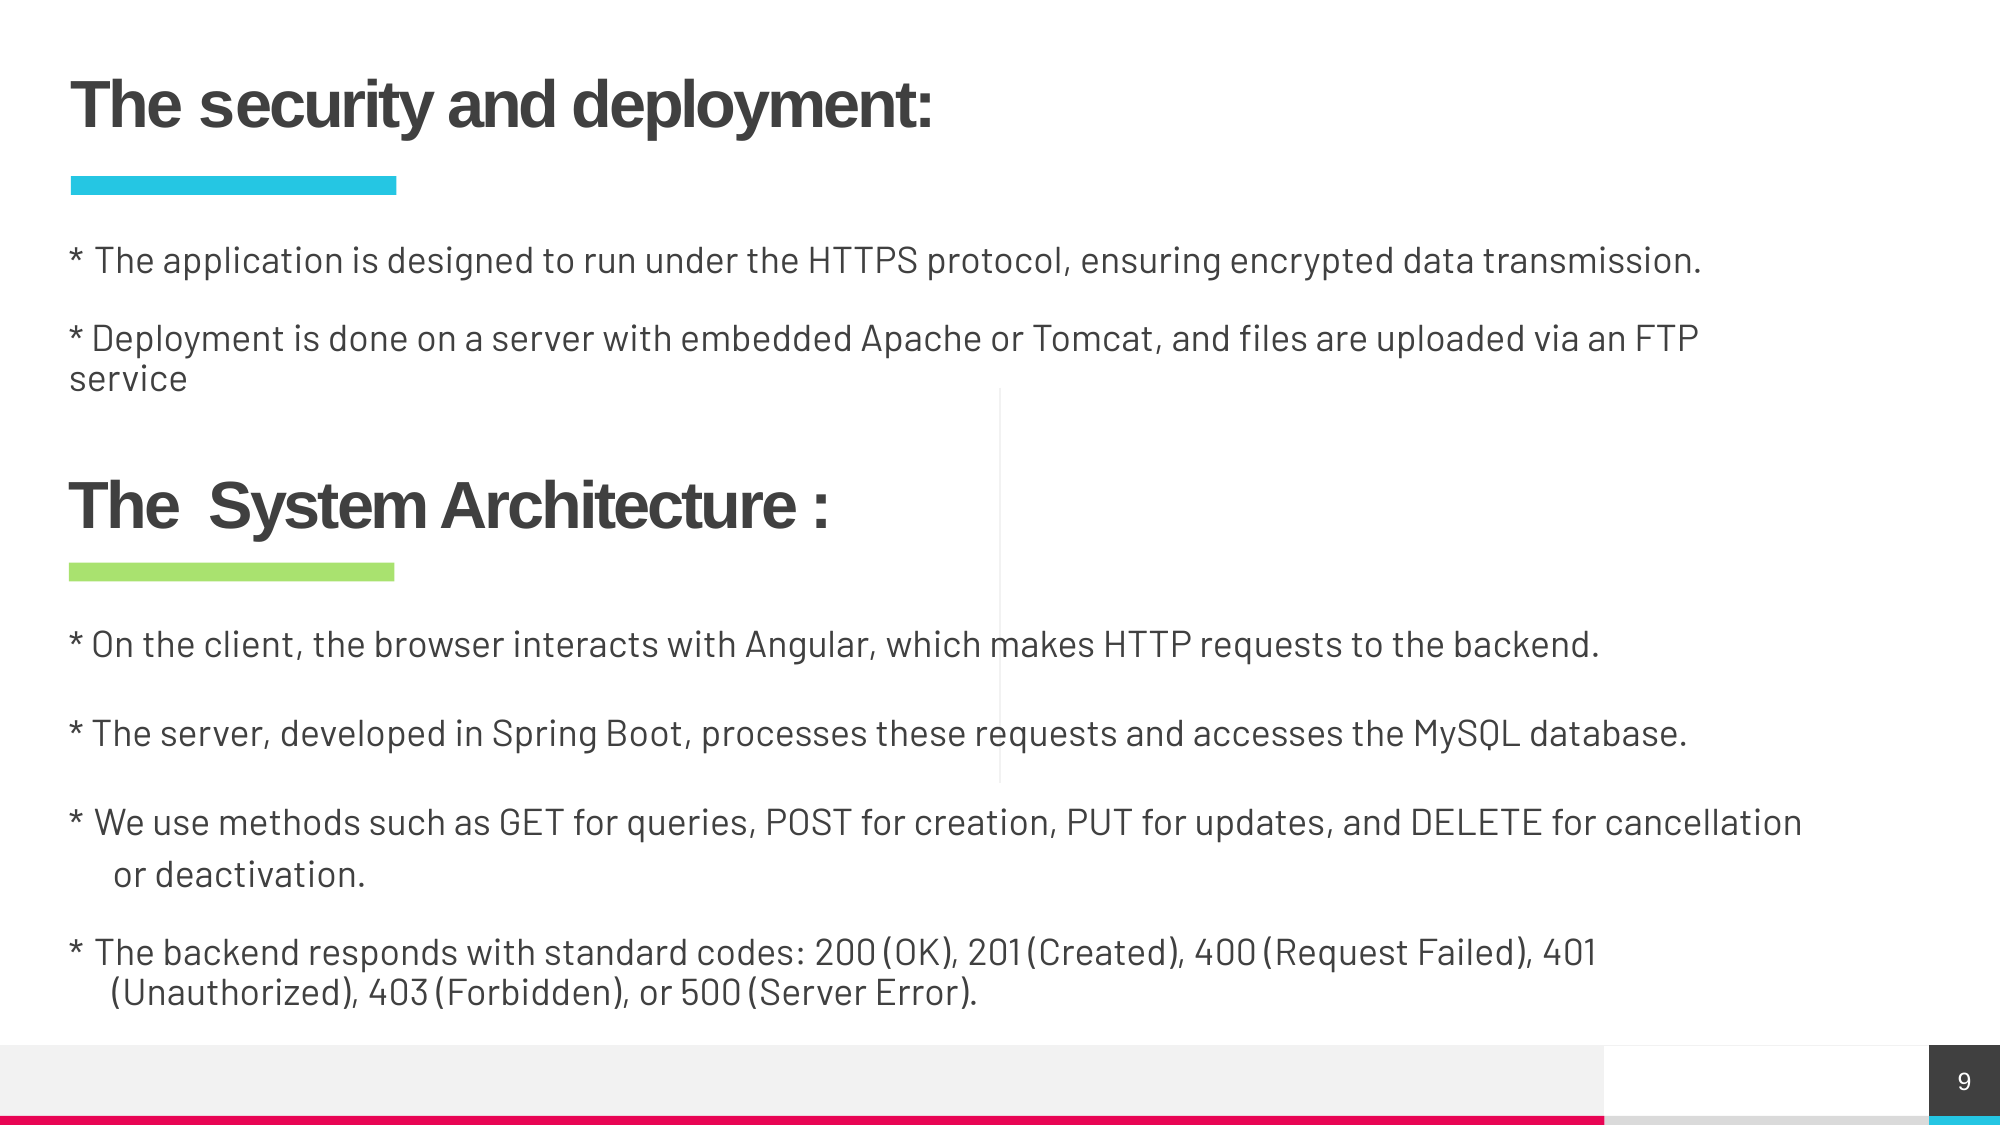

# The security and deployment:

* The application is designed to run under the HTTPS protocol, ensuring encrypted data transmission.
* Deployment is done on a server with embedded Apache or Tomcat, and files are uploaded via an FTP service

The  System Architecture :

* On the client, the browser interacts with Angular, which makes HTTP requests to the backend.
* The server, developed in Spring Boot, processes these requests and accesses the MySQL database.
* We use methods such as GET for queries, POST for creation, PUT for updates, and DELETE for cancellation or deactivation.
* The backend responds with standard codes: 200 (OK), 201 (Created), 400 (Request Failed), 401 (Unauthorized), 403 (Forbidden), or 500 (Server Error).
9